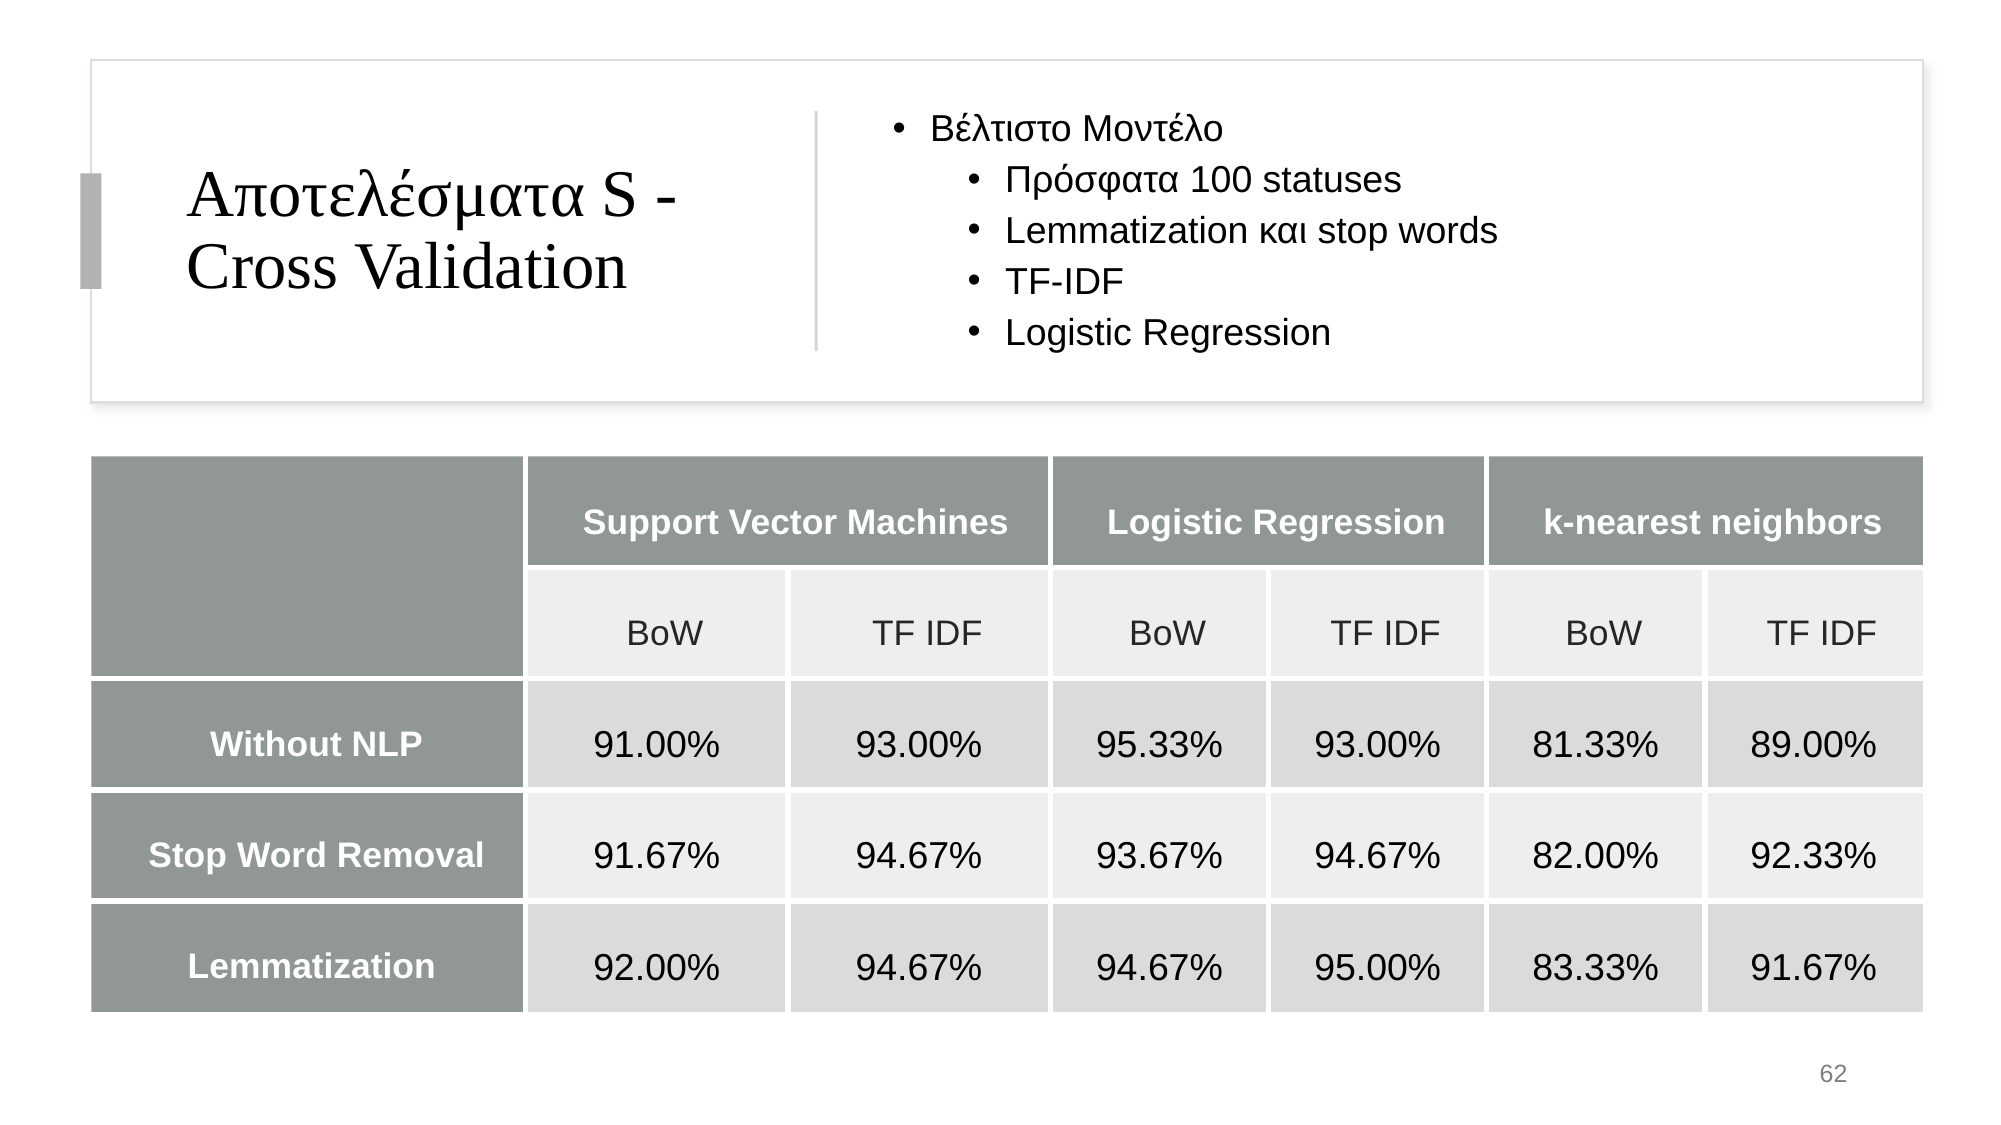

# Αποτελέσματα S - Cross Validation
Βέλτιστο Μοντέλο
Πρόσφατα 100 statuses
Lemmatization και stop words
TF-IDF
Logistic Regression

|  | Support Vector Machines |  | Logistic Regression |  | k-nearest neighbors |  |
| --- | --- | --- | --- | --- | --- | --- |
|  | BoW | TF IDF | BoW | TF IDF | BoW | TF IDF |
| Without NLP | 91.00% | 93.00% | 95.33% | 93.00% | 81.33% | 89.00% |
| Stop Word Removal | 91.67% | 94.67% | 93.67% | 94.67% | 82.00% | 92.33% |
| Lemmatization | 92.00% | 94.67% | 94.67% | 95.00% | 83.33% | 91.67% |
62